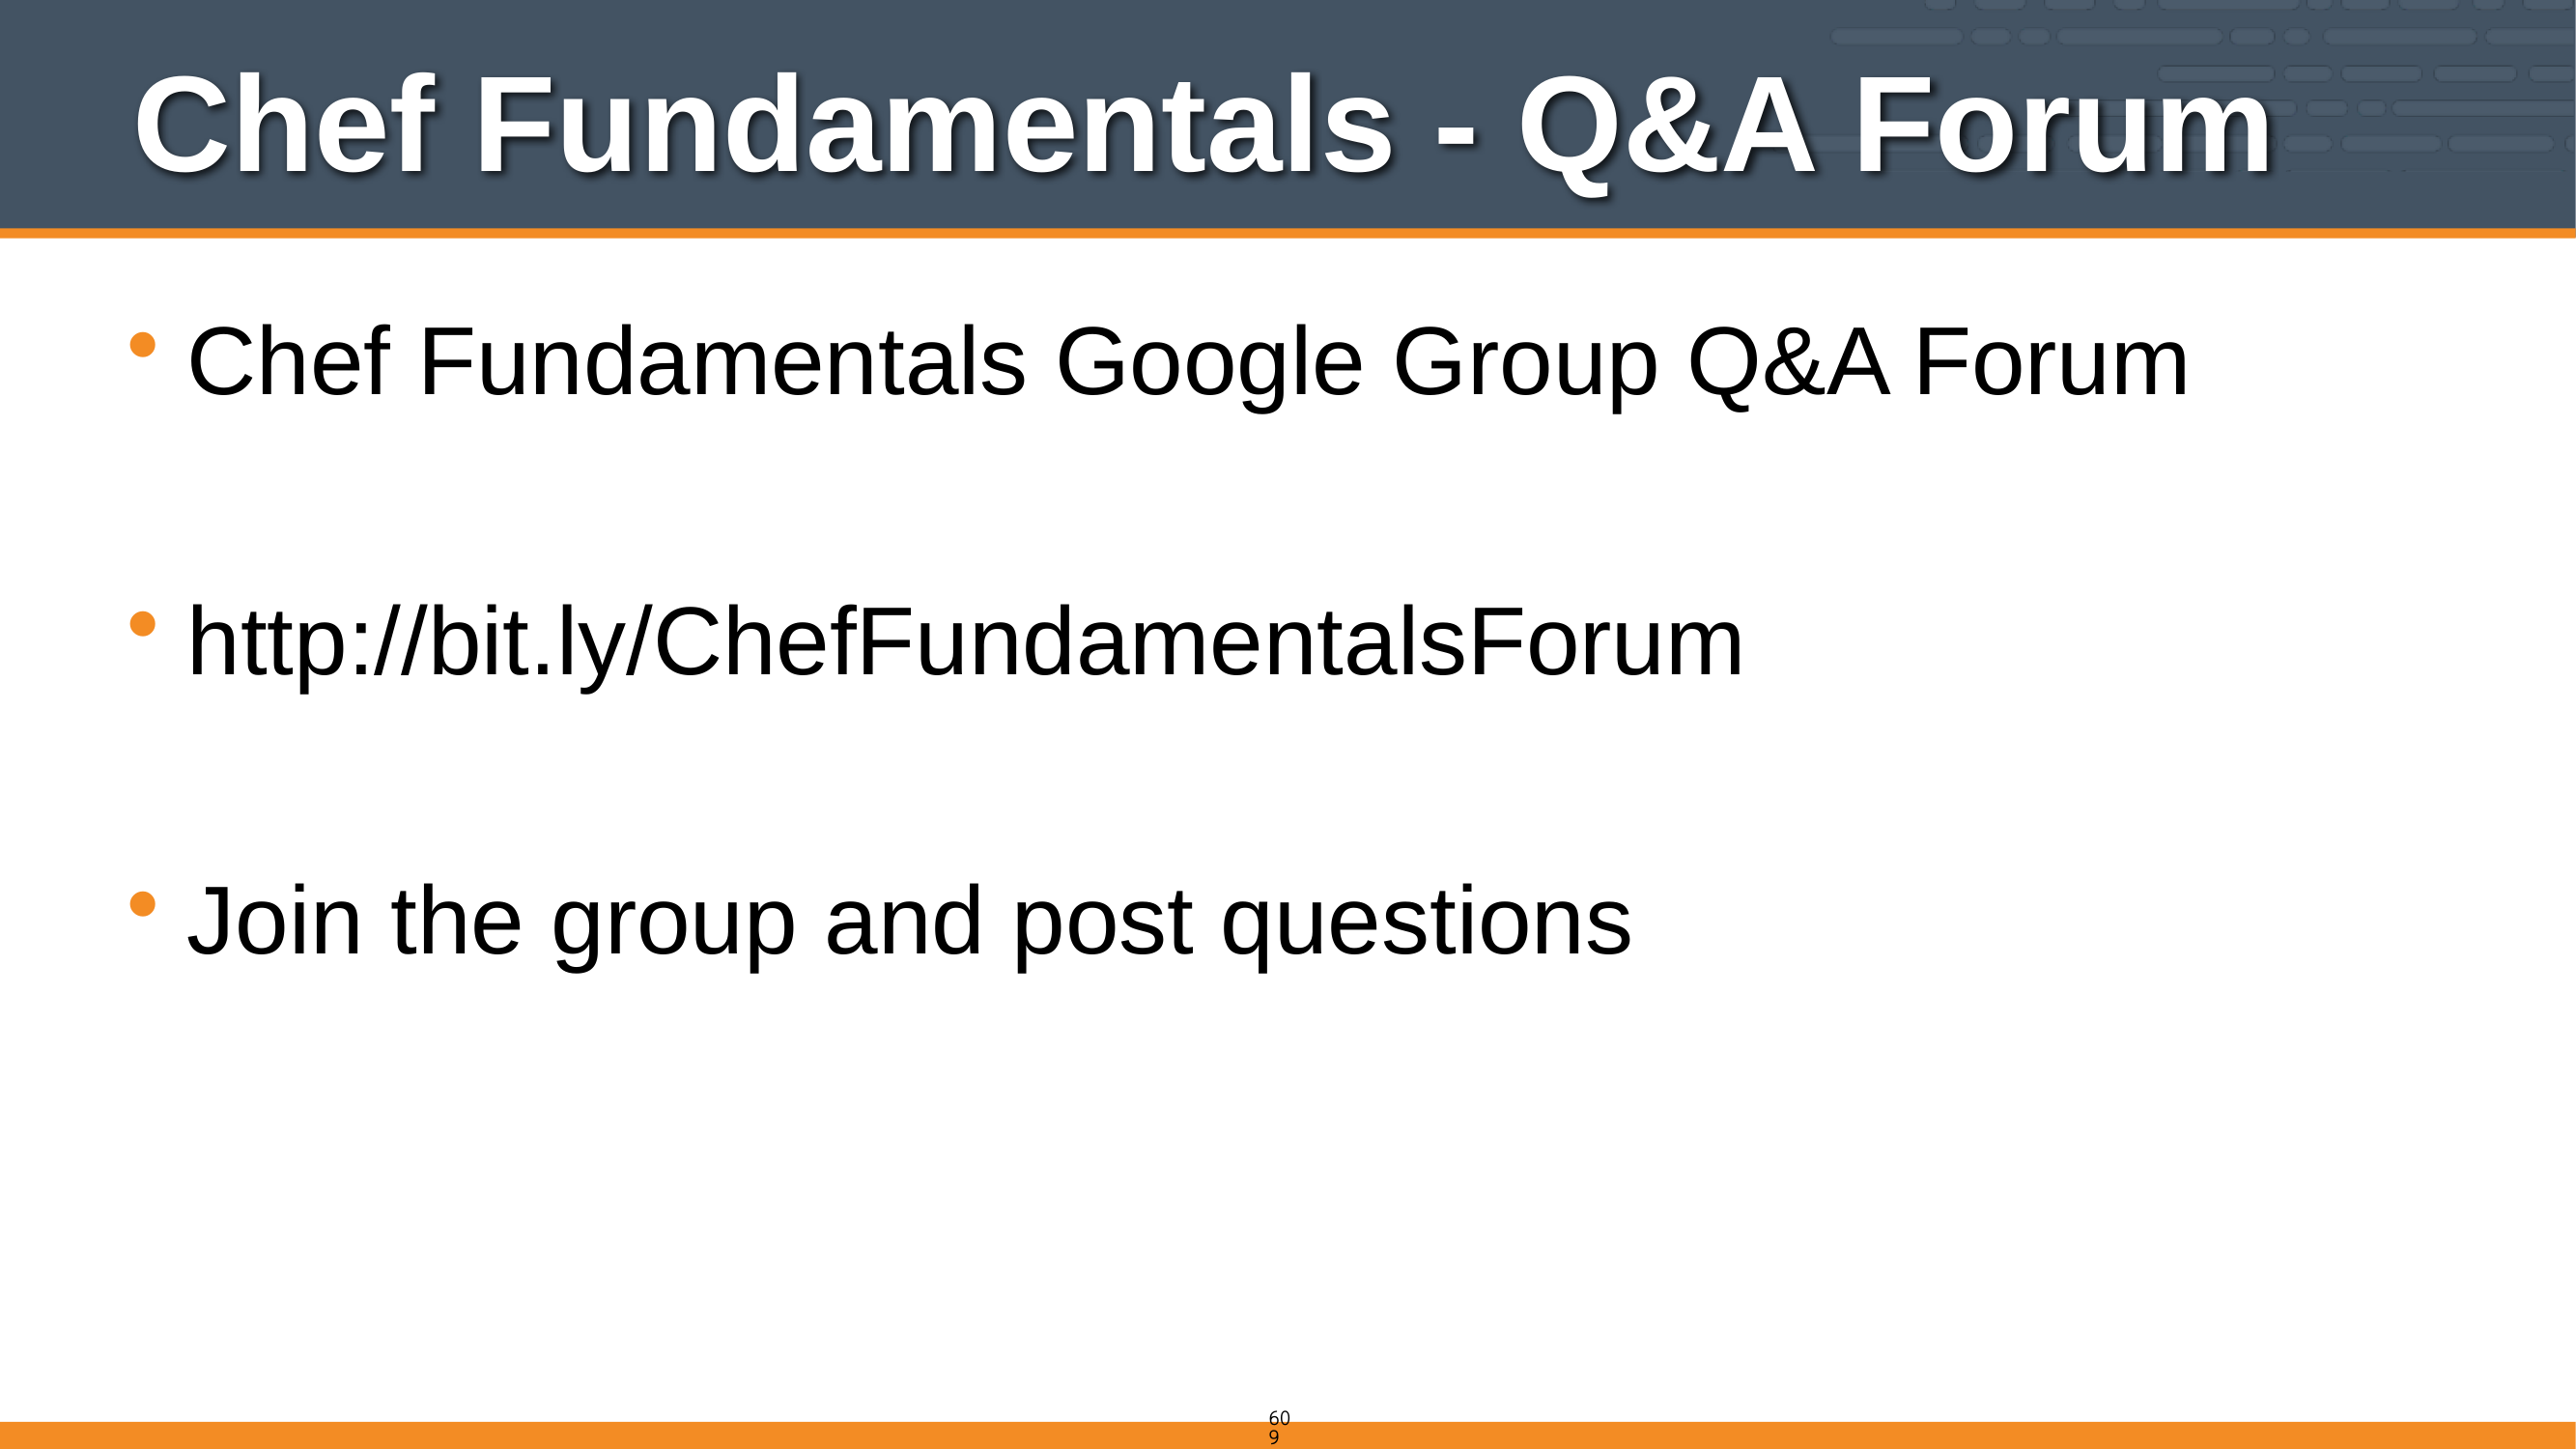

# Chef Fundamentals - Q&A Forum
Chef Fundamentals Google Group Q&A Forum

http://bit.ly/ChefFundamentalsForum

Join the group and post questions
609